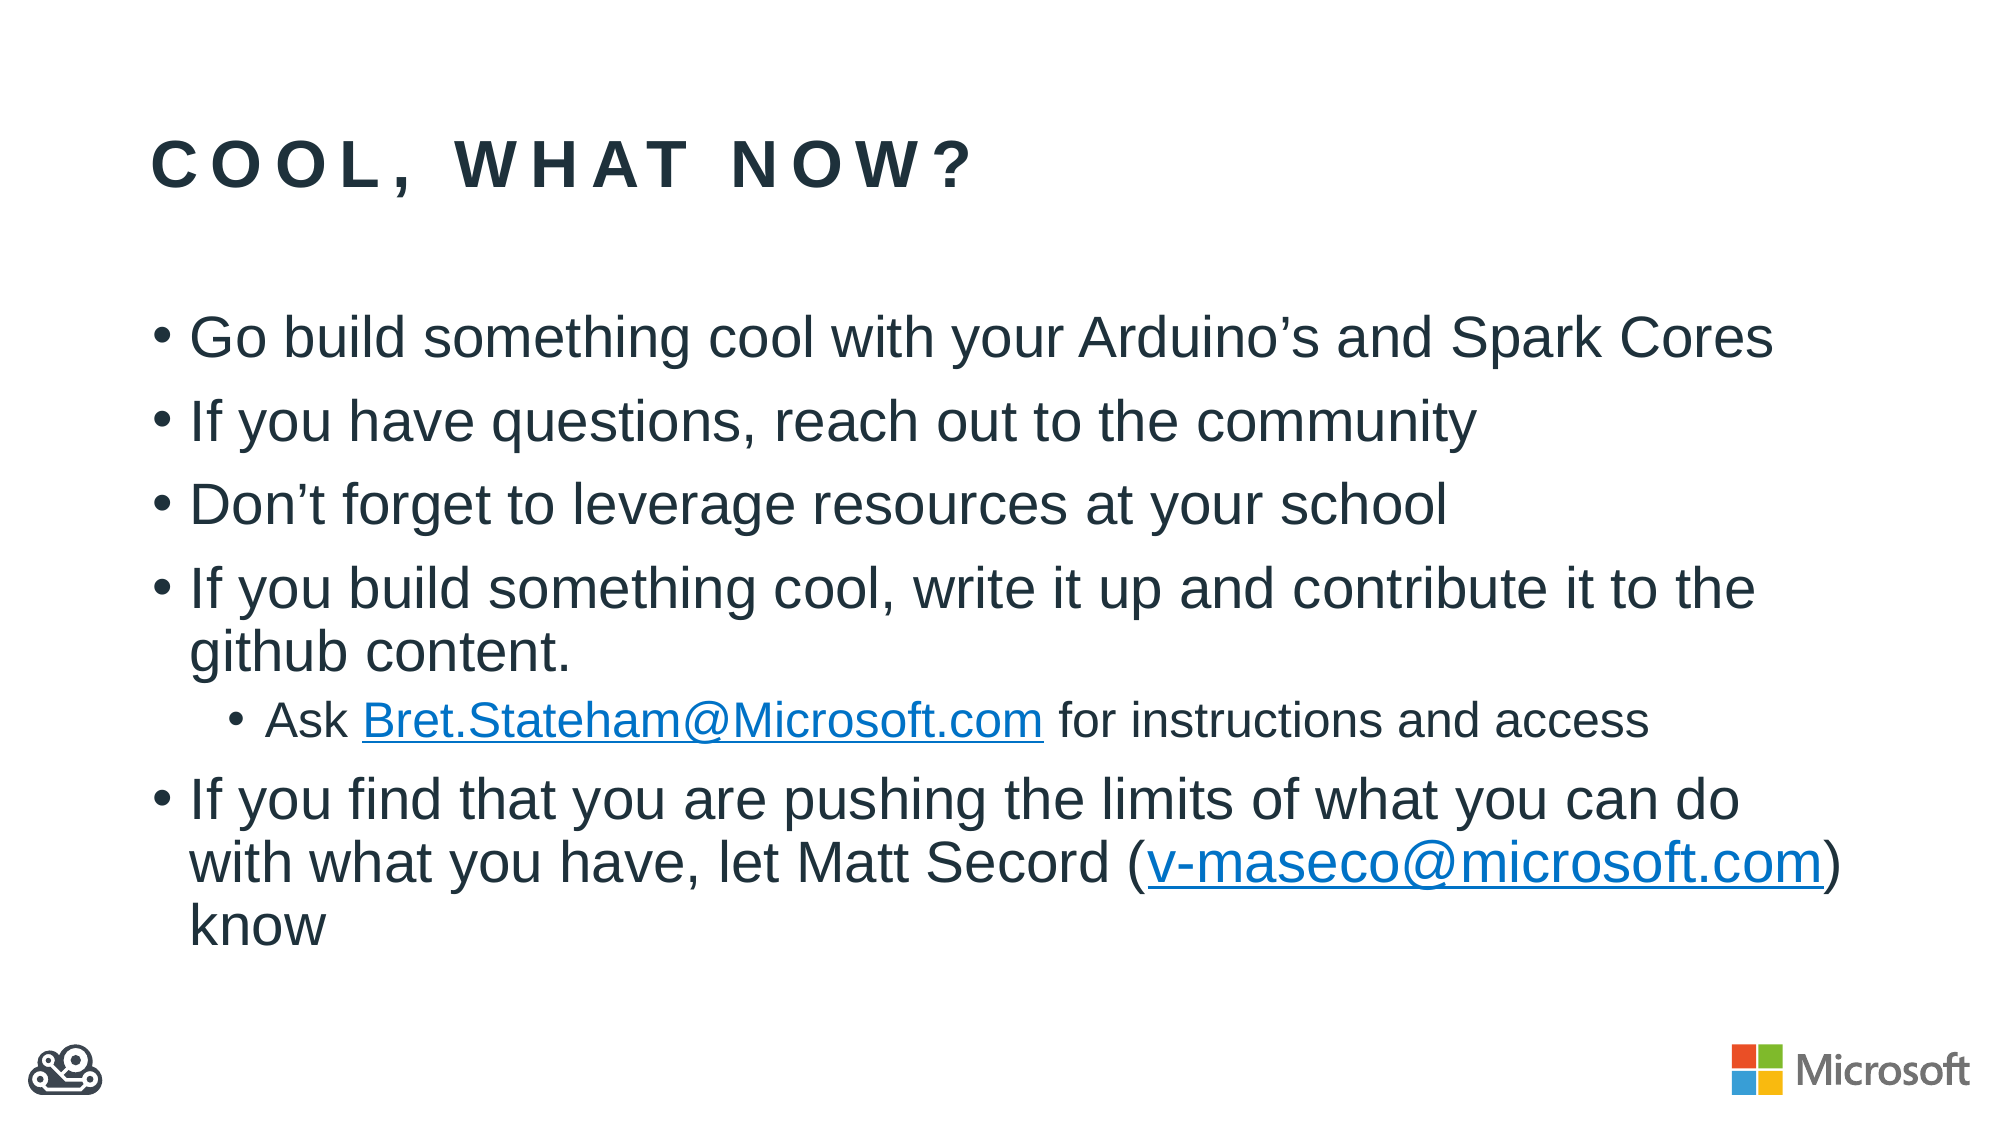

# Cool, what now?
Go build something cool with your Arduino’s and Spark Cores
If you have questions, reach out to the community
Don’t forget to leverage resources at your school
If you build something cool, write it up and contribute it to the github content.
Ask Bret.Stateham@Microsoft.com for instructions and access
If you find that you are pushing the limits of what you can do with what you have, let Matt Secord (v-maseco@microsoft.com) know